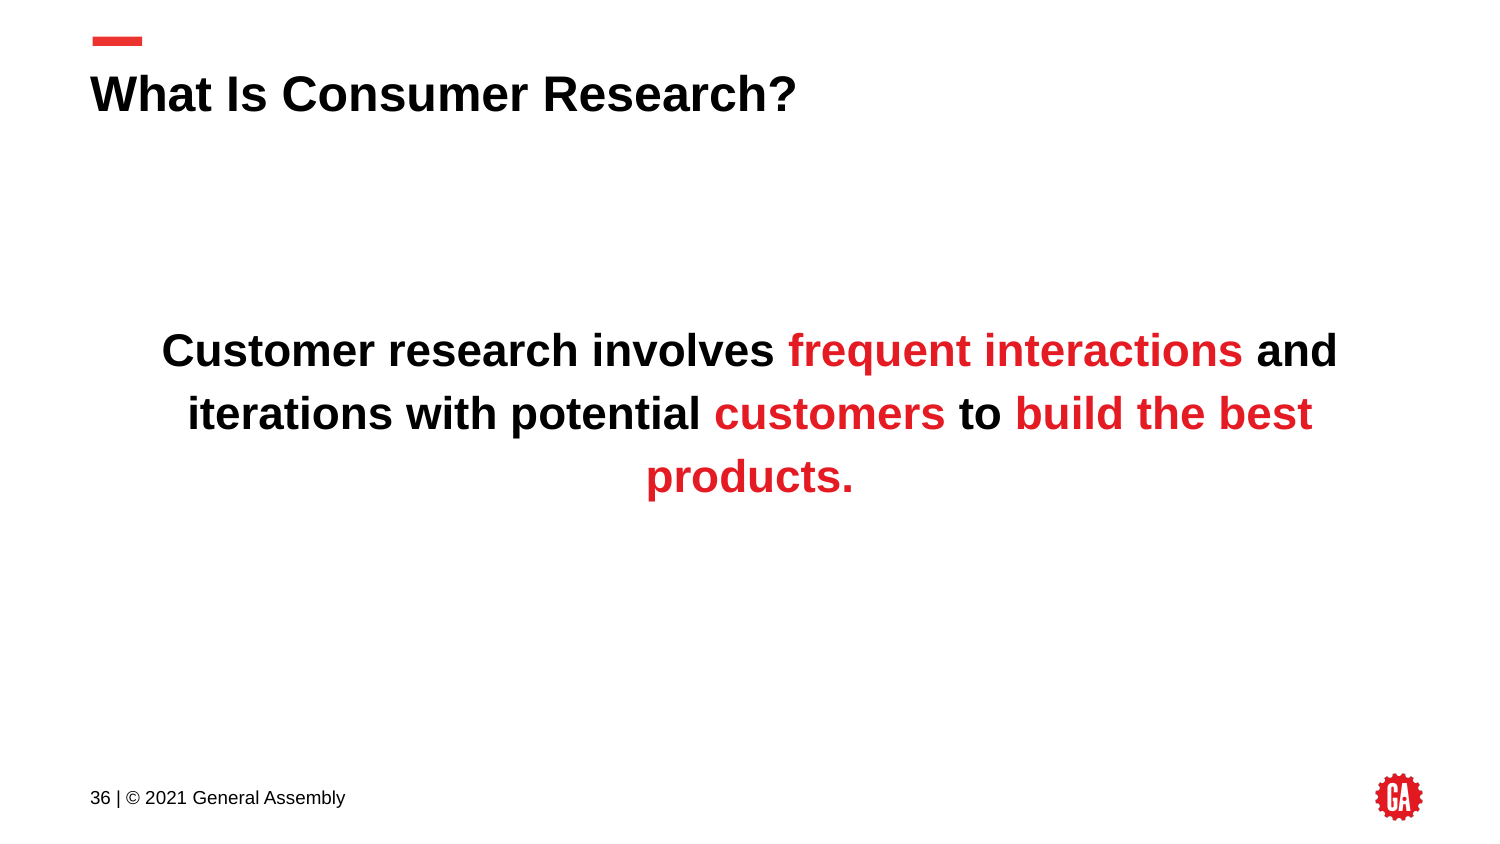

# What Is Consumer Research?
Customer research involves frequent interactions and iterations with potential customers to build the best products.
36 | © 2021 General Assembly